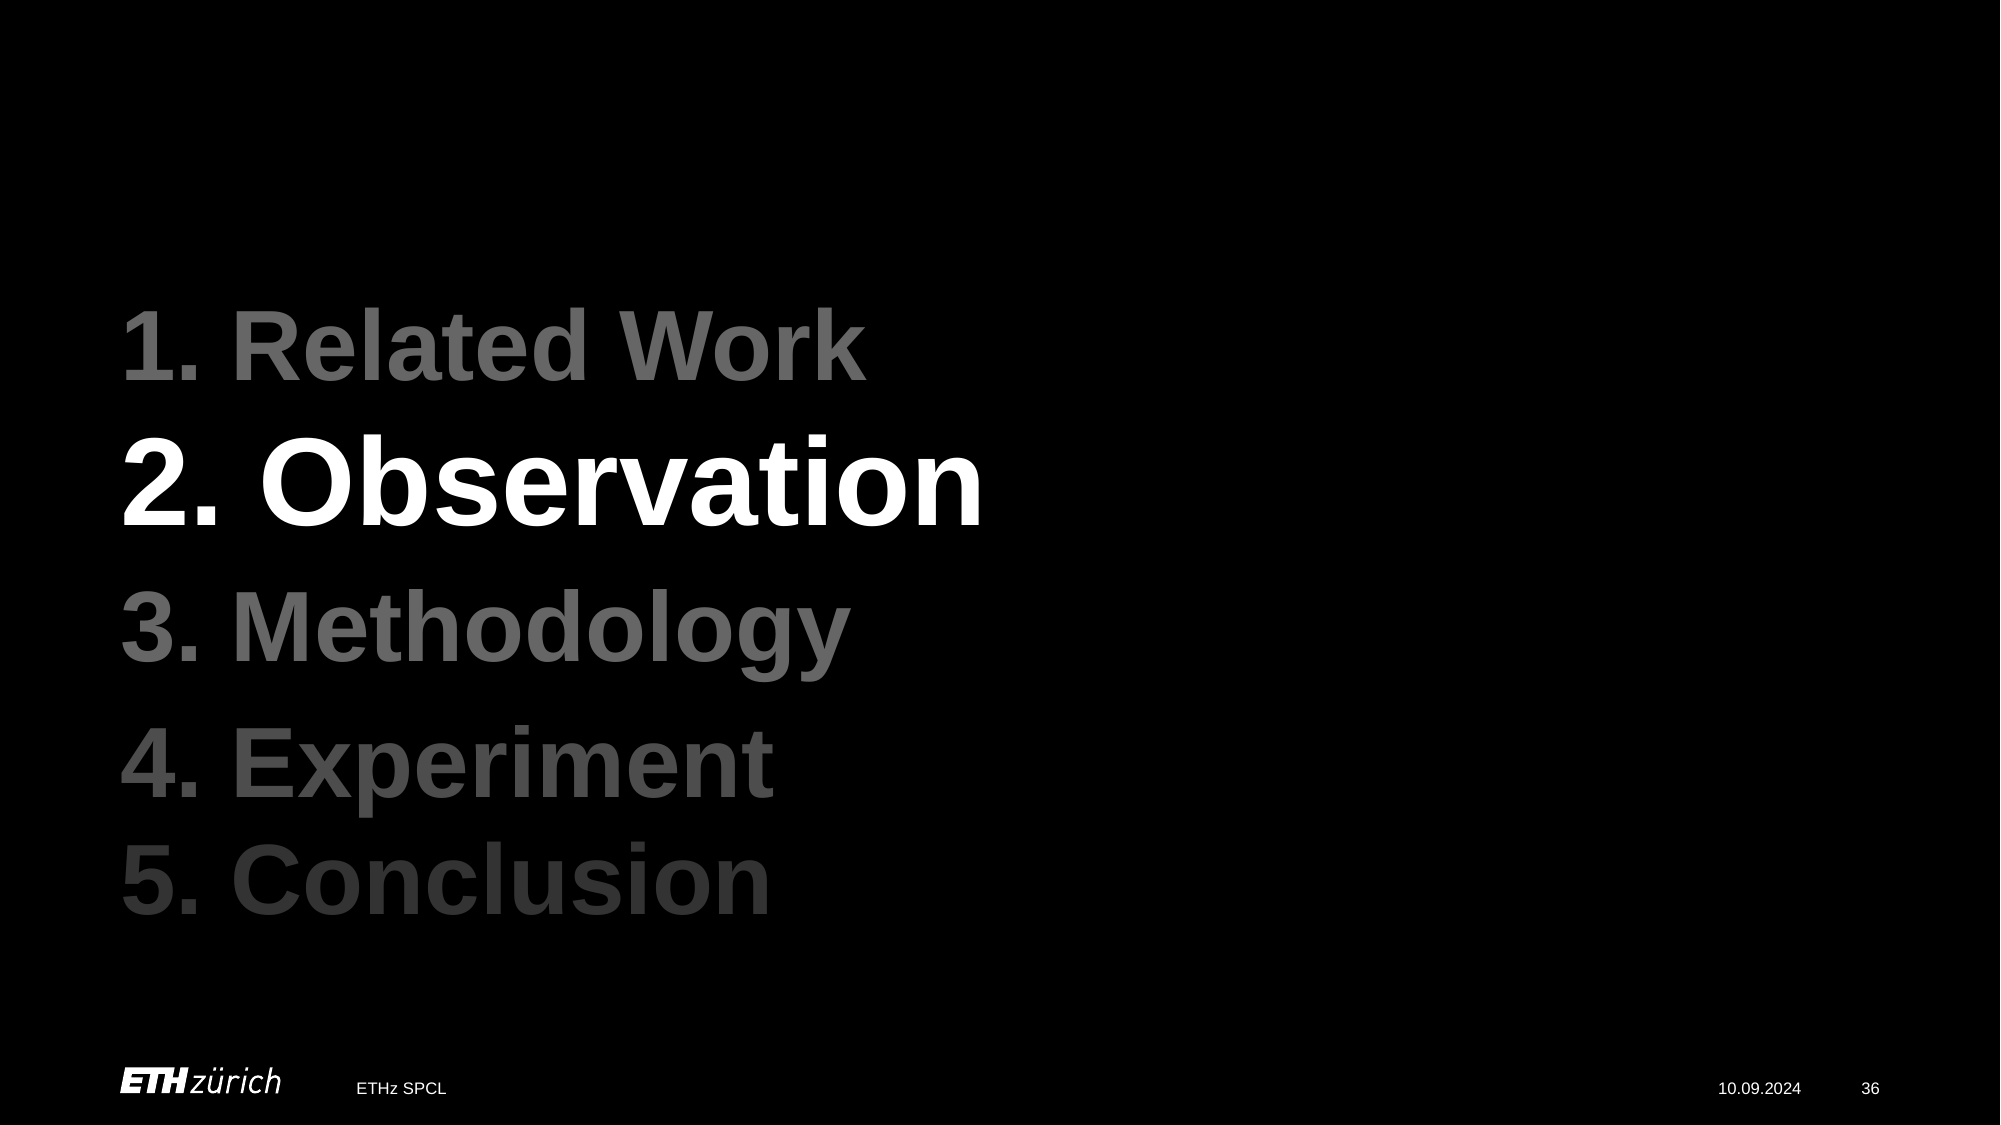

# 1. Related Work
2. Observation
3. Methodology
4. Experiment
5. Conclusion
ETHz SPCL
10.09.2024
36